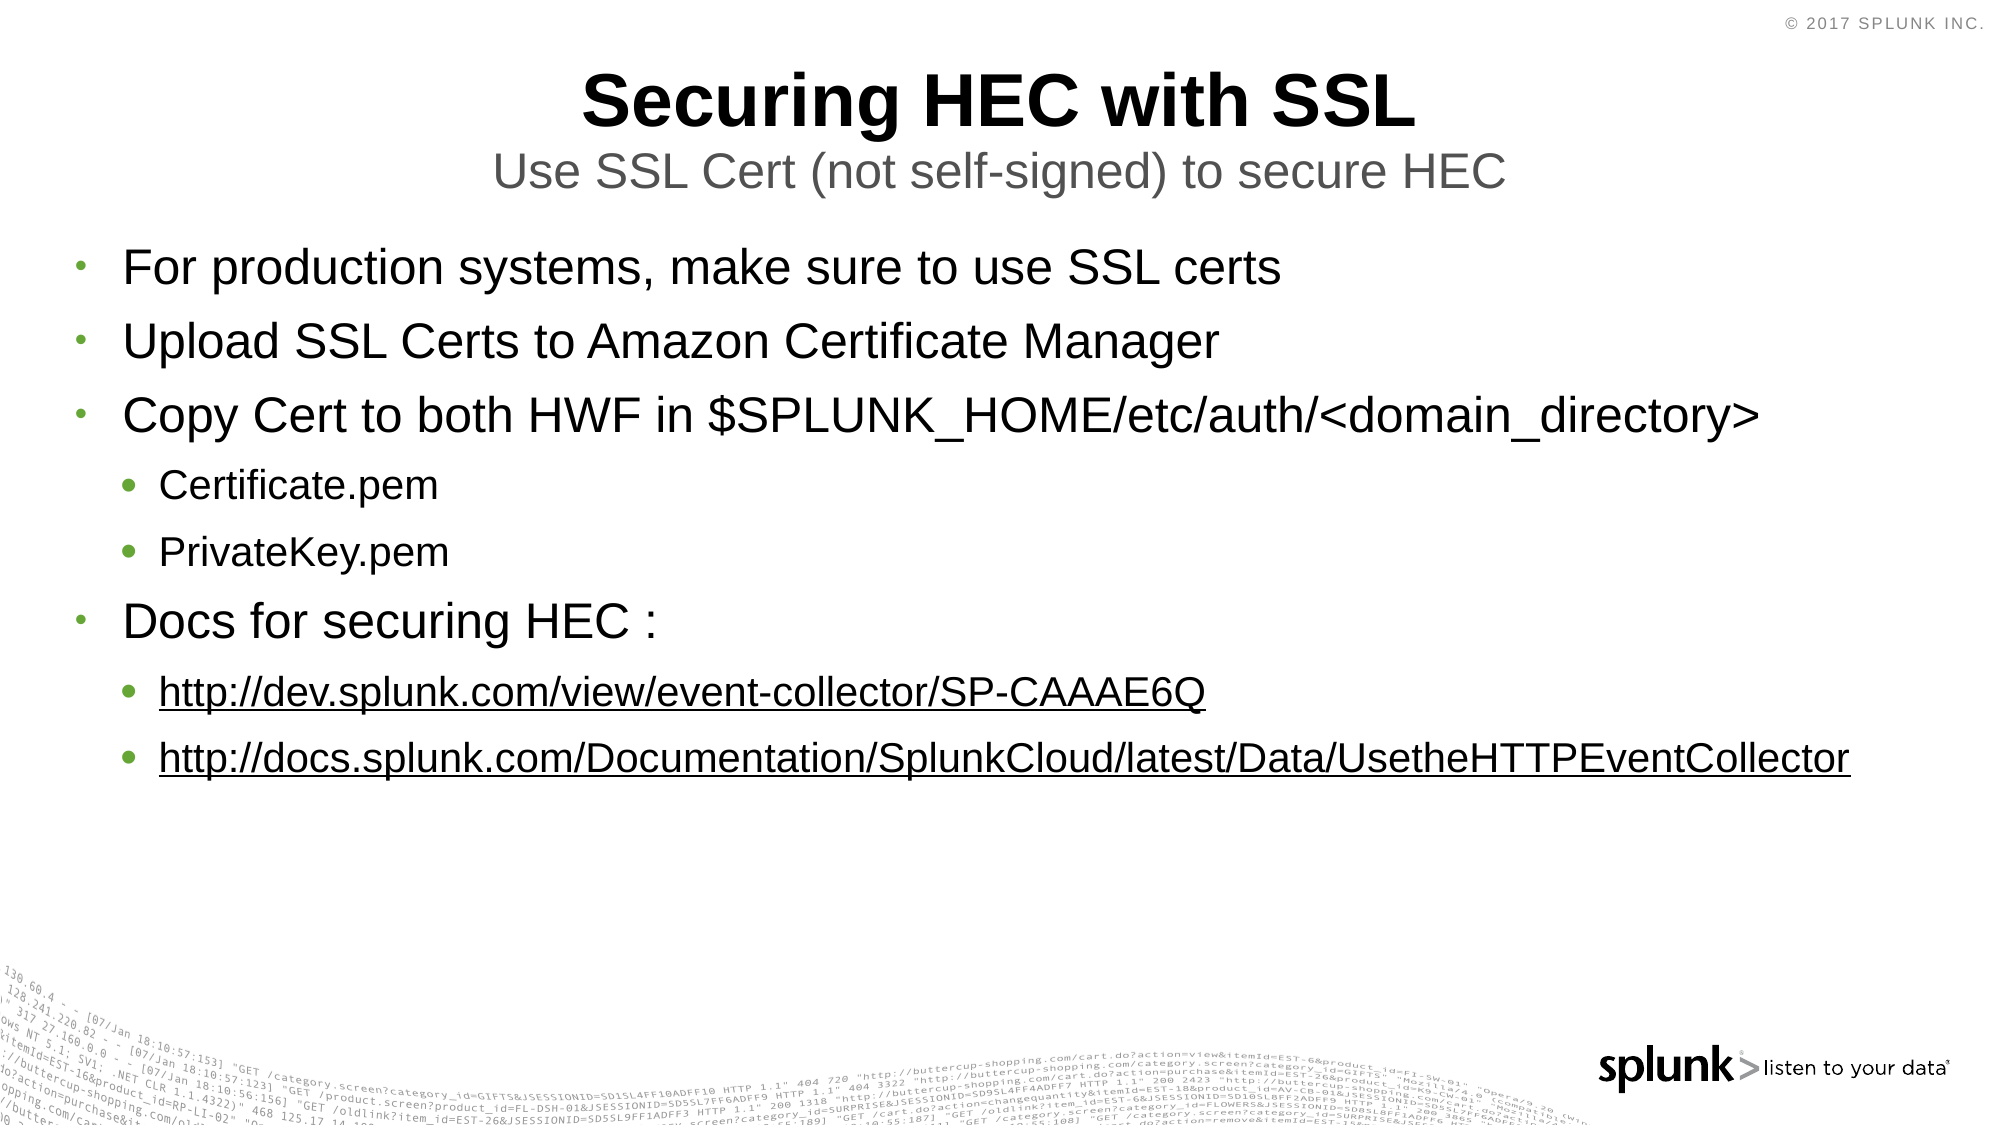

# Securing HEC with SSL
Use SSL Cert (not self-signed) to secure HEC
For production systems, make sure to use SSL certs
Upload SSL Certs to Amazon Certificate Manager
Copy Cert to both HWF in $SPLUNK_HOME/etc/auth/<domain_directory>
Certificate.pem
PrivateKey.pem
Docs for securing HEC :
http://dev.splunk.com/view/event-collector/SP-CAAAE6Q
http://docs.splunk.com/Documentation/SplunkCloud/latest/Data/UsetheHTTPEventCollector